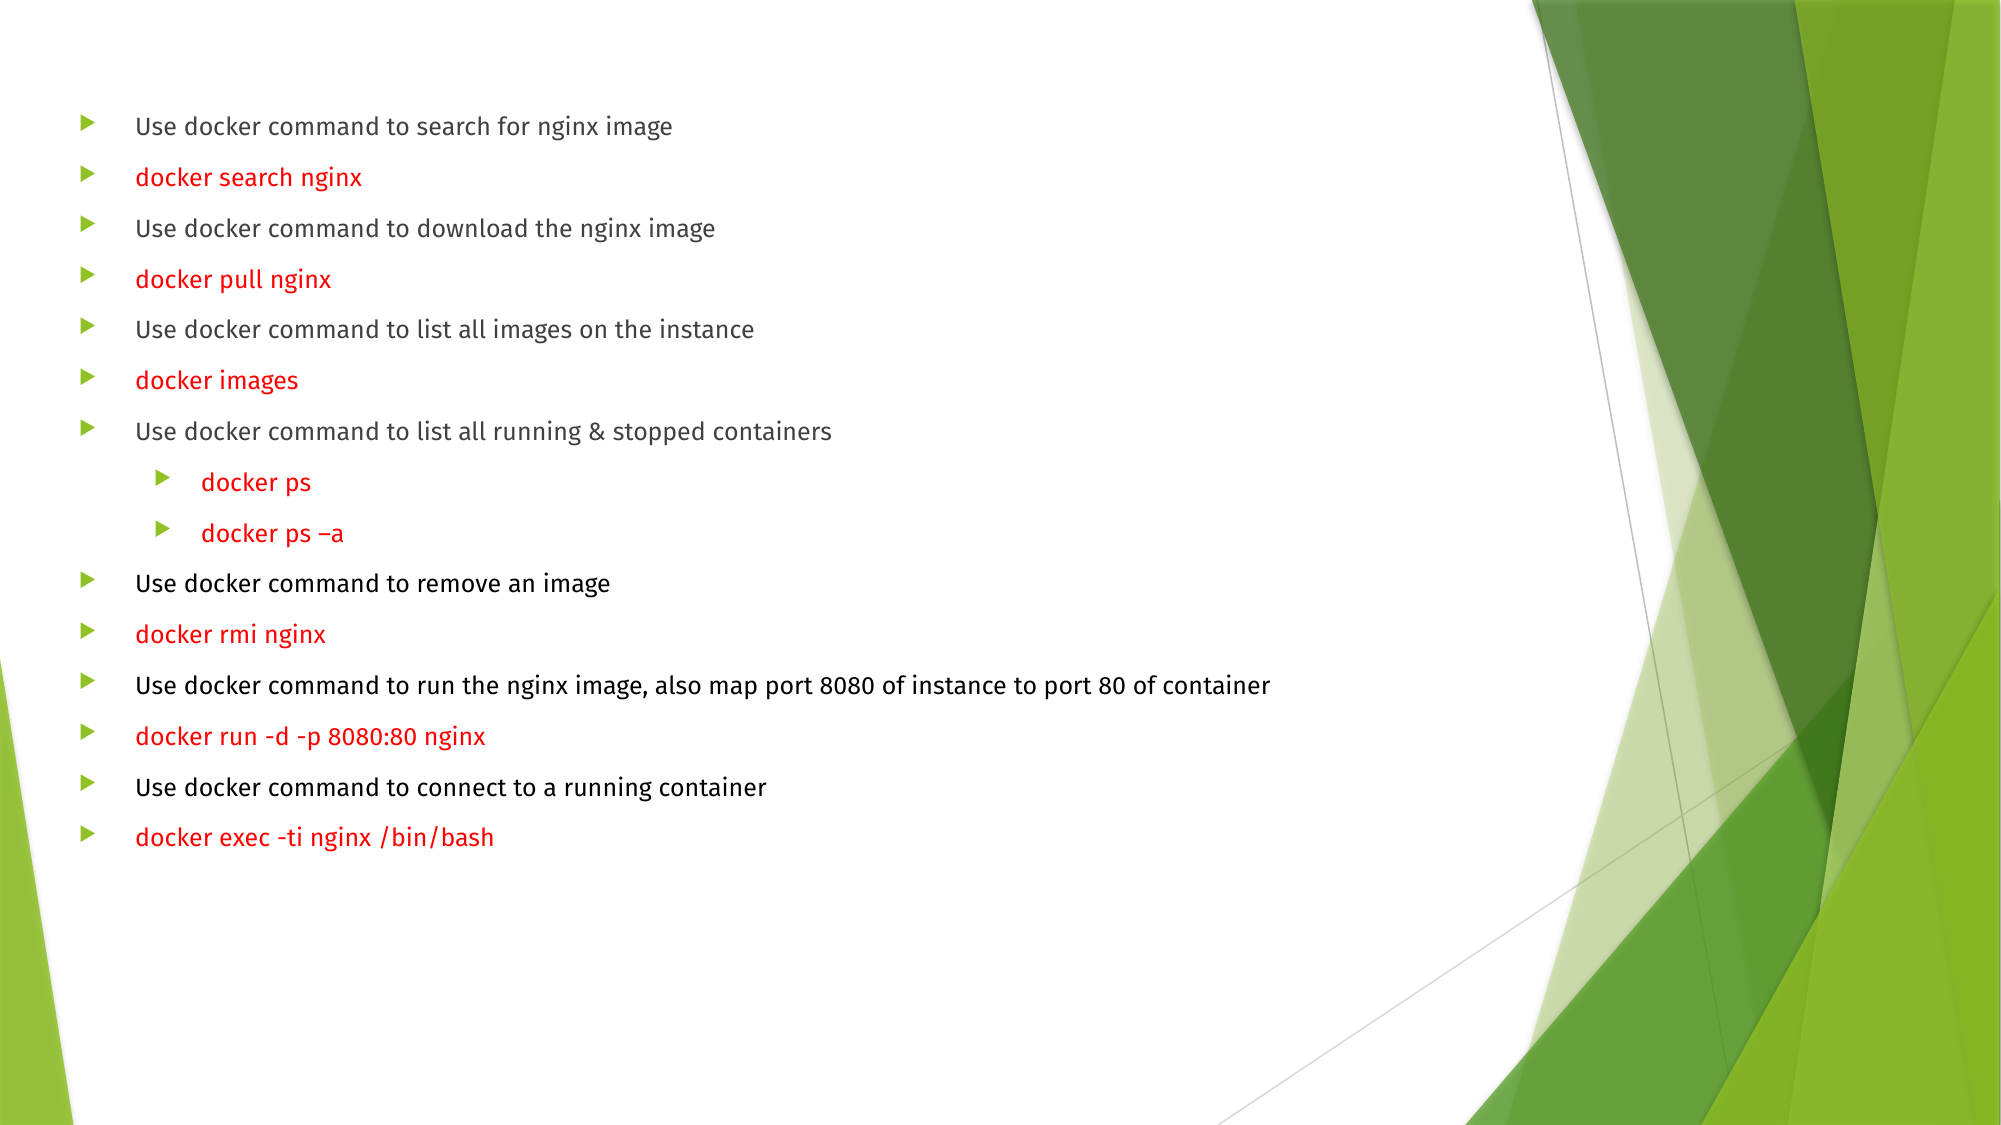

Use docker command to search for nginx image
docker search nginx
Use docker command to download the nginx image
docker pull nginx
Use docker command to list all images on the instance
docker images
Use docker command to list all running & stopped containers
docker ps
docker ps –a
Use docker command to remove an image
docker rmi nginx
Use docker command to run the nginx image, also map port 8080 of instance to port 80 of container
docker run -d -p 8080:80 nginx
Use docker command to connect to a running container
docker exec -ti nginx /bin/bash